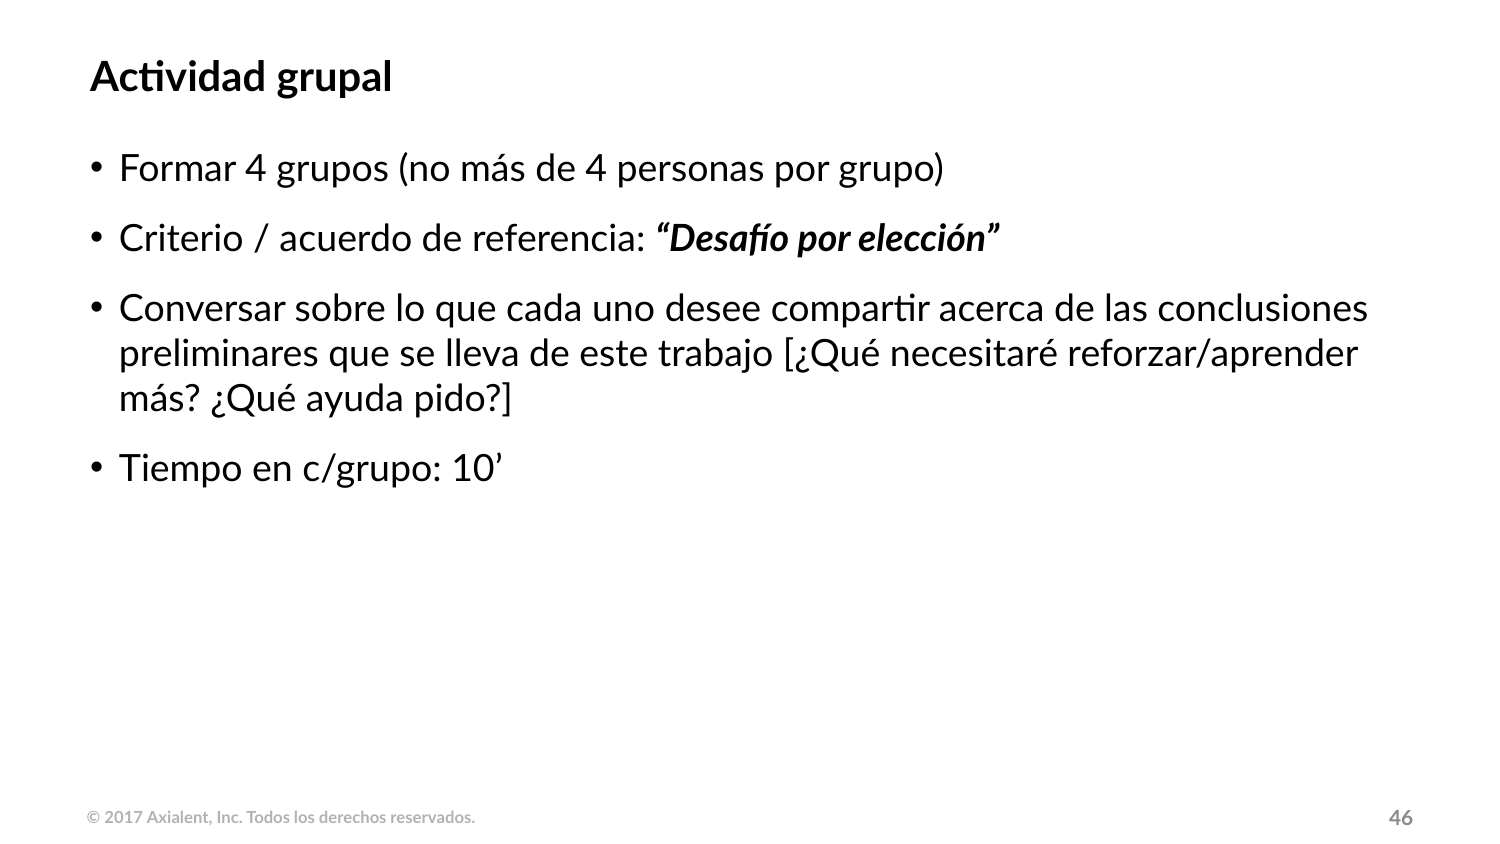

# Actividad grupal
Formar 4 grupos (no más de 4 personas por grupo)
Criterio / acuerdo de referencia: “Desafío por elección”
Conversar sobre lo que cada uno desee compartir acerca de las conclusiones preliminares que se lleva de este trabajo [¿Qué necesitaré reforzar/aprender más? ¿Qué ayuda pido?]
Tiempo en c/grupo: 10’

© 2017 Axialent, Inc. Todos los derechos reservados.
46